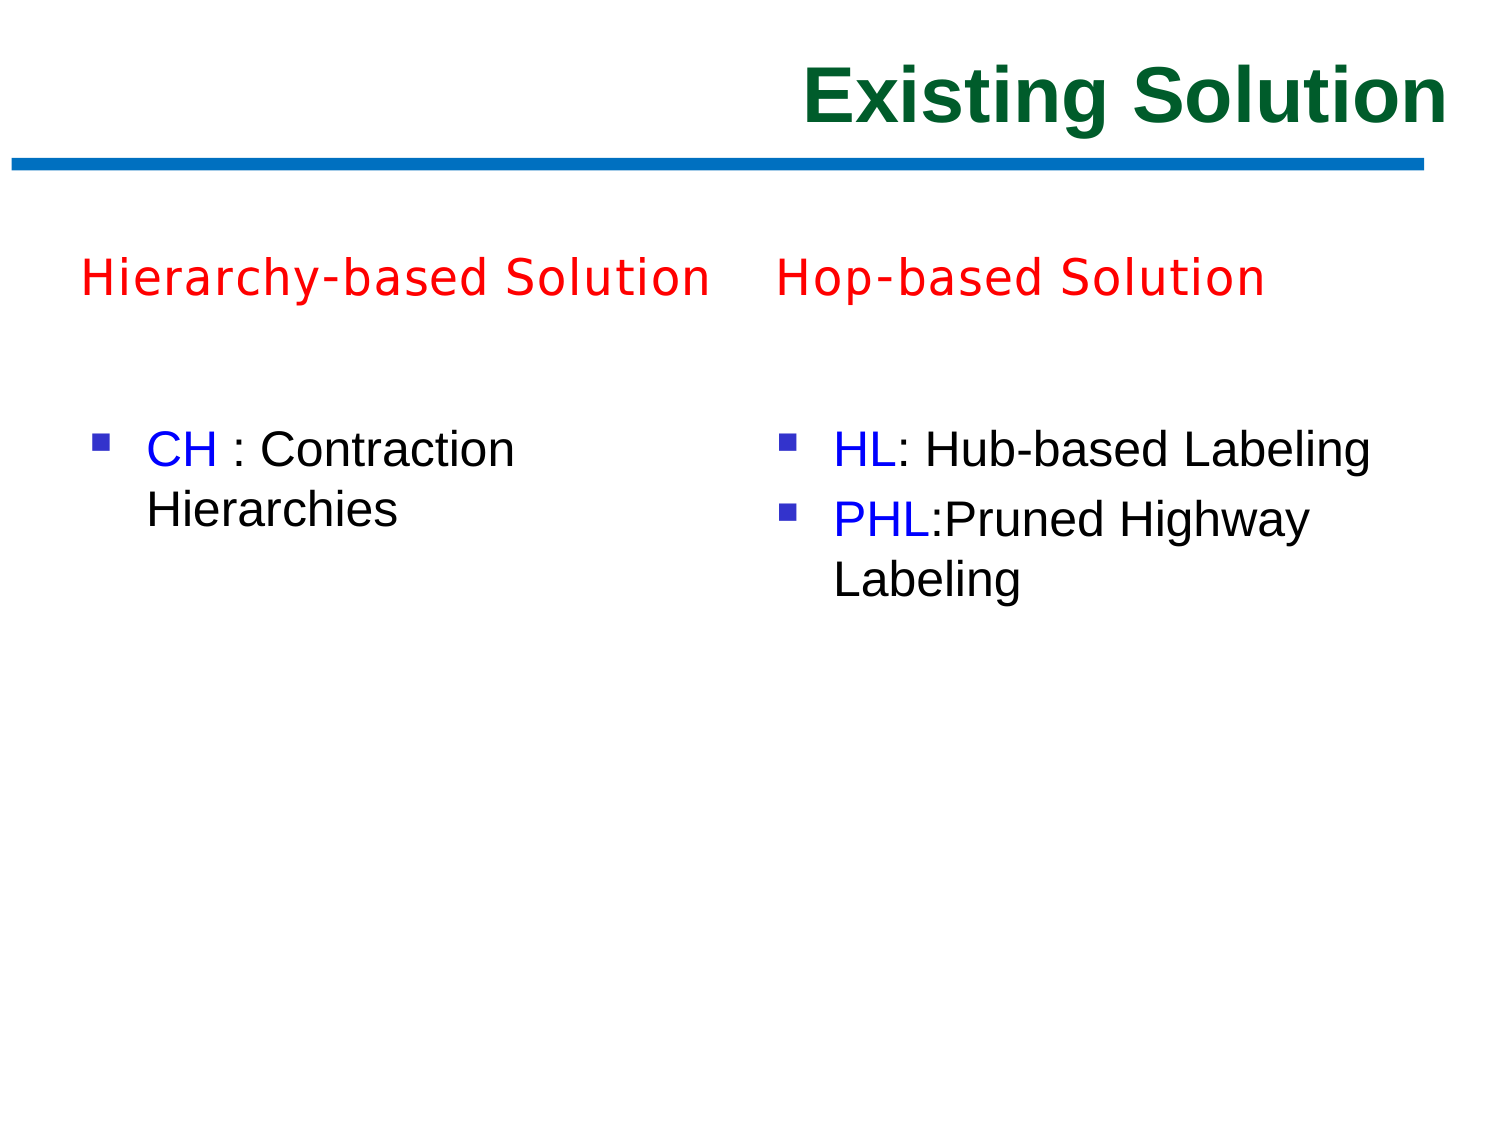

# Existing Solution
Hierarchy-based Solution

Hop-based Solution

CH : Contraction Hierarchies
HL: Hub-based Labeling
PHL:Pruned Highway Labeling